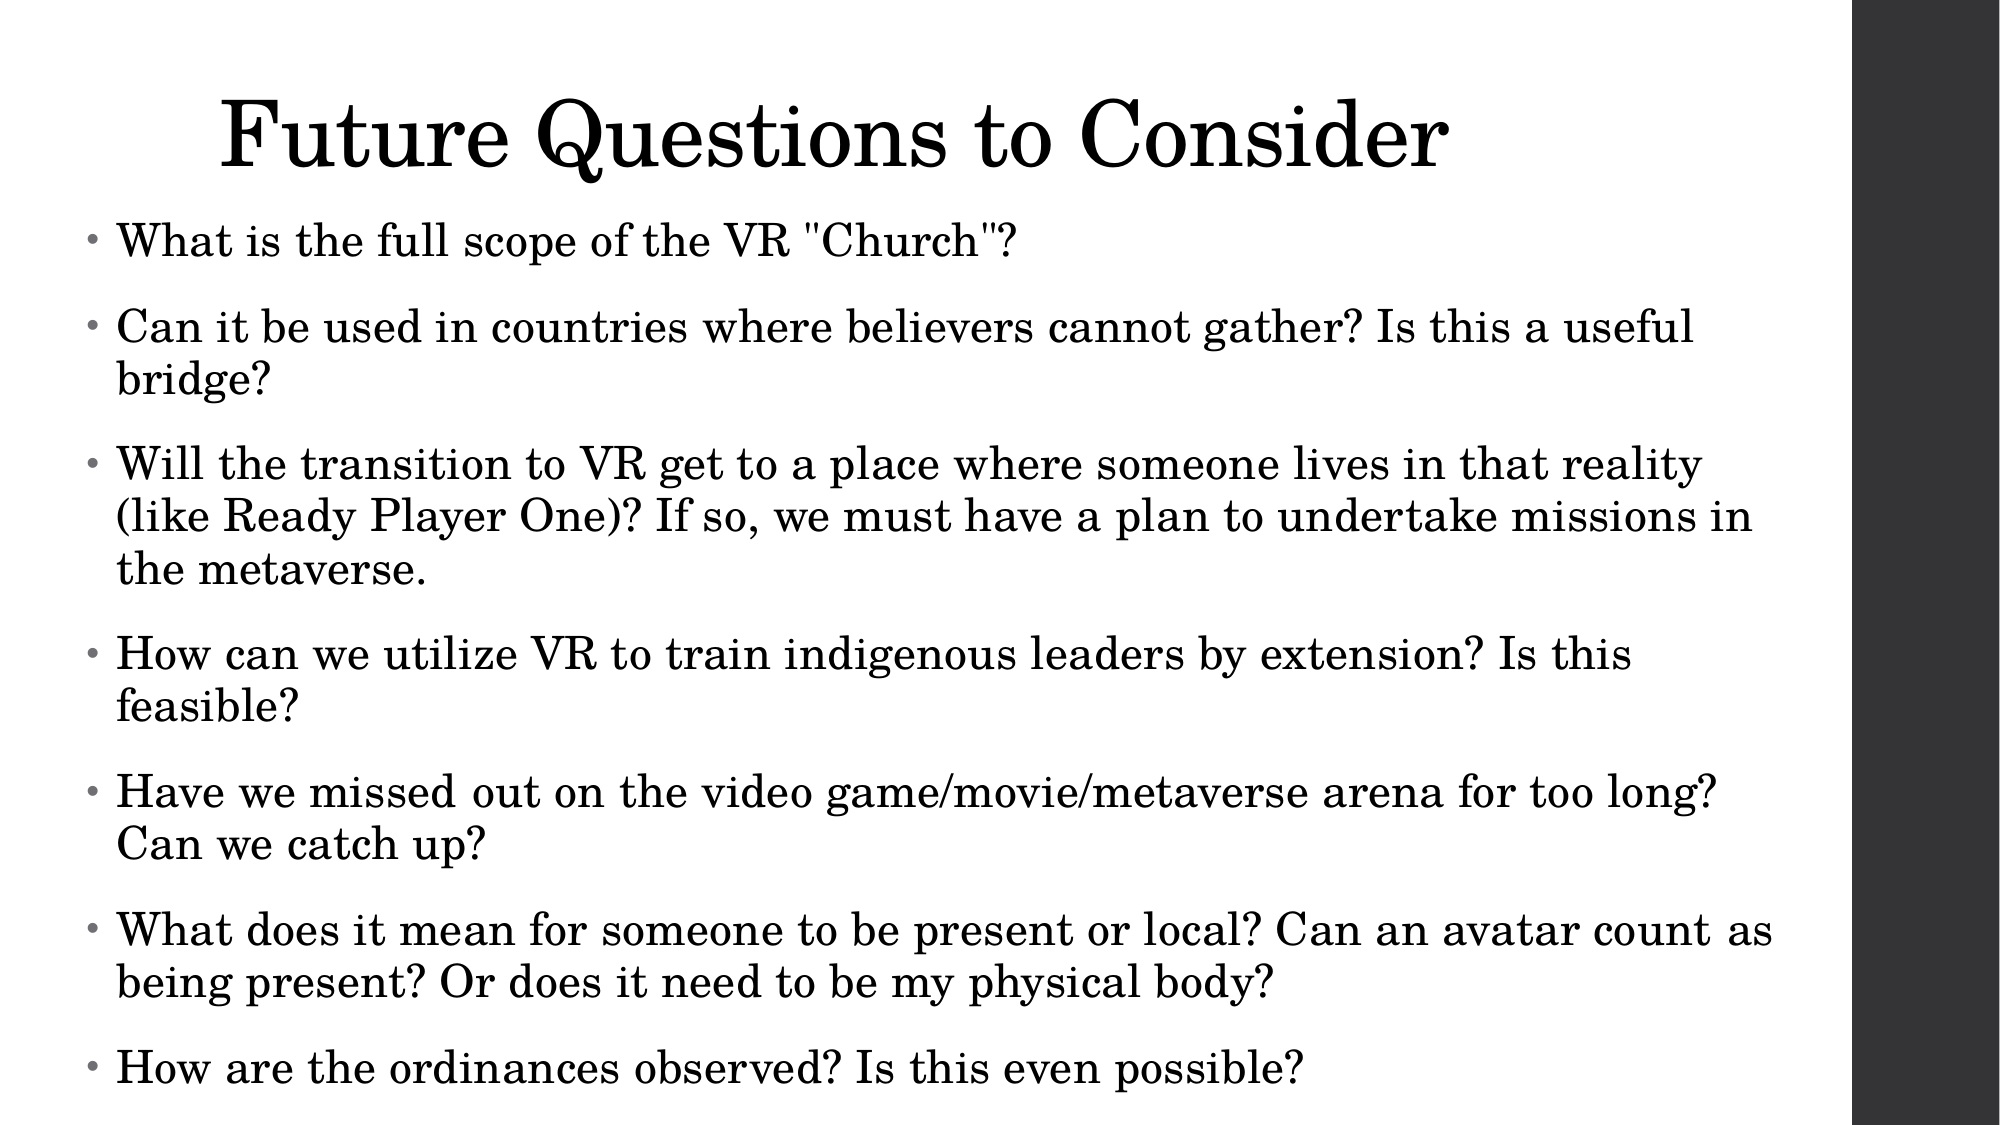

# Future Questions to Consider
What is the full scope of the VR "Church"?
Can it be used in countries where believers cannot gather? Is this a useful bridge?
Will the transition to VR get to a place where someone lives in that reality (like Ready Player One)? If so, we must have a plan to undertake missions in the metaverse.
How can we utilize VR to train indigenous leaders by extension? Is this feasible?
Have we missed out on the video game/movie/metaverse arena for too long? Can we catch up?
What does it mean for someone to be present or local? Can an avatar count as being present? Or does it need to be my physical body?
How are the ordinances observed? Is this even possible?